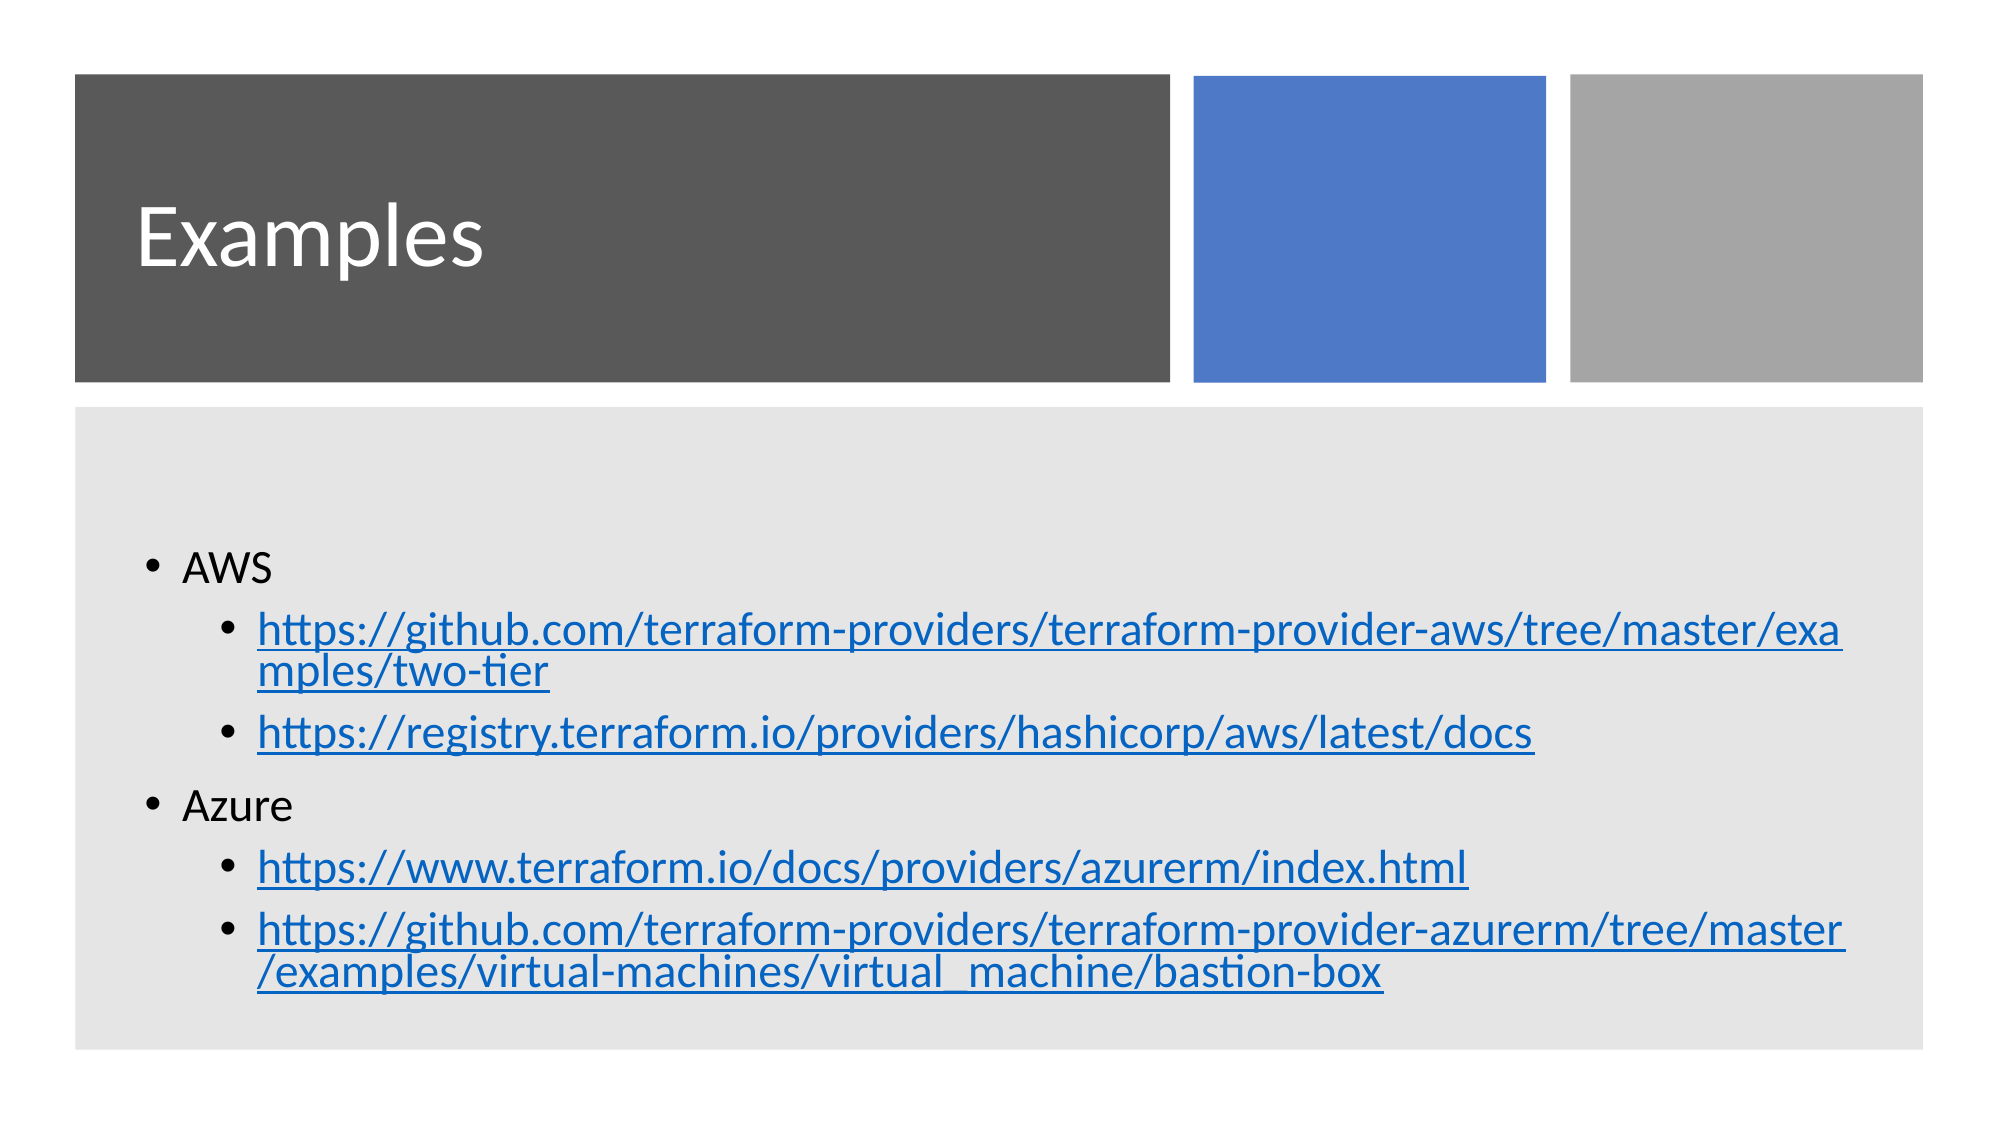

# Examples

AWS
https://github.com/terraform-providers/terraform-provider-aws/tree/master/examples/two-tier
https://registry.terraform.io/providers/hashicorp/aws/latest/docs
Azure
https://www.terraform.io/docs/providers/azurerm/index.html
https://github.com/terraform-providers/terraform-provider-azurerm/tree/master/examples/virtual-machines/virtual_machine/bastion-box